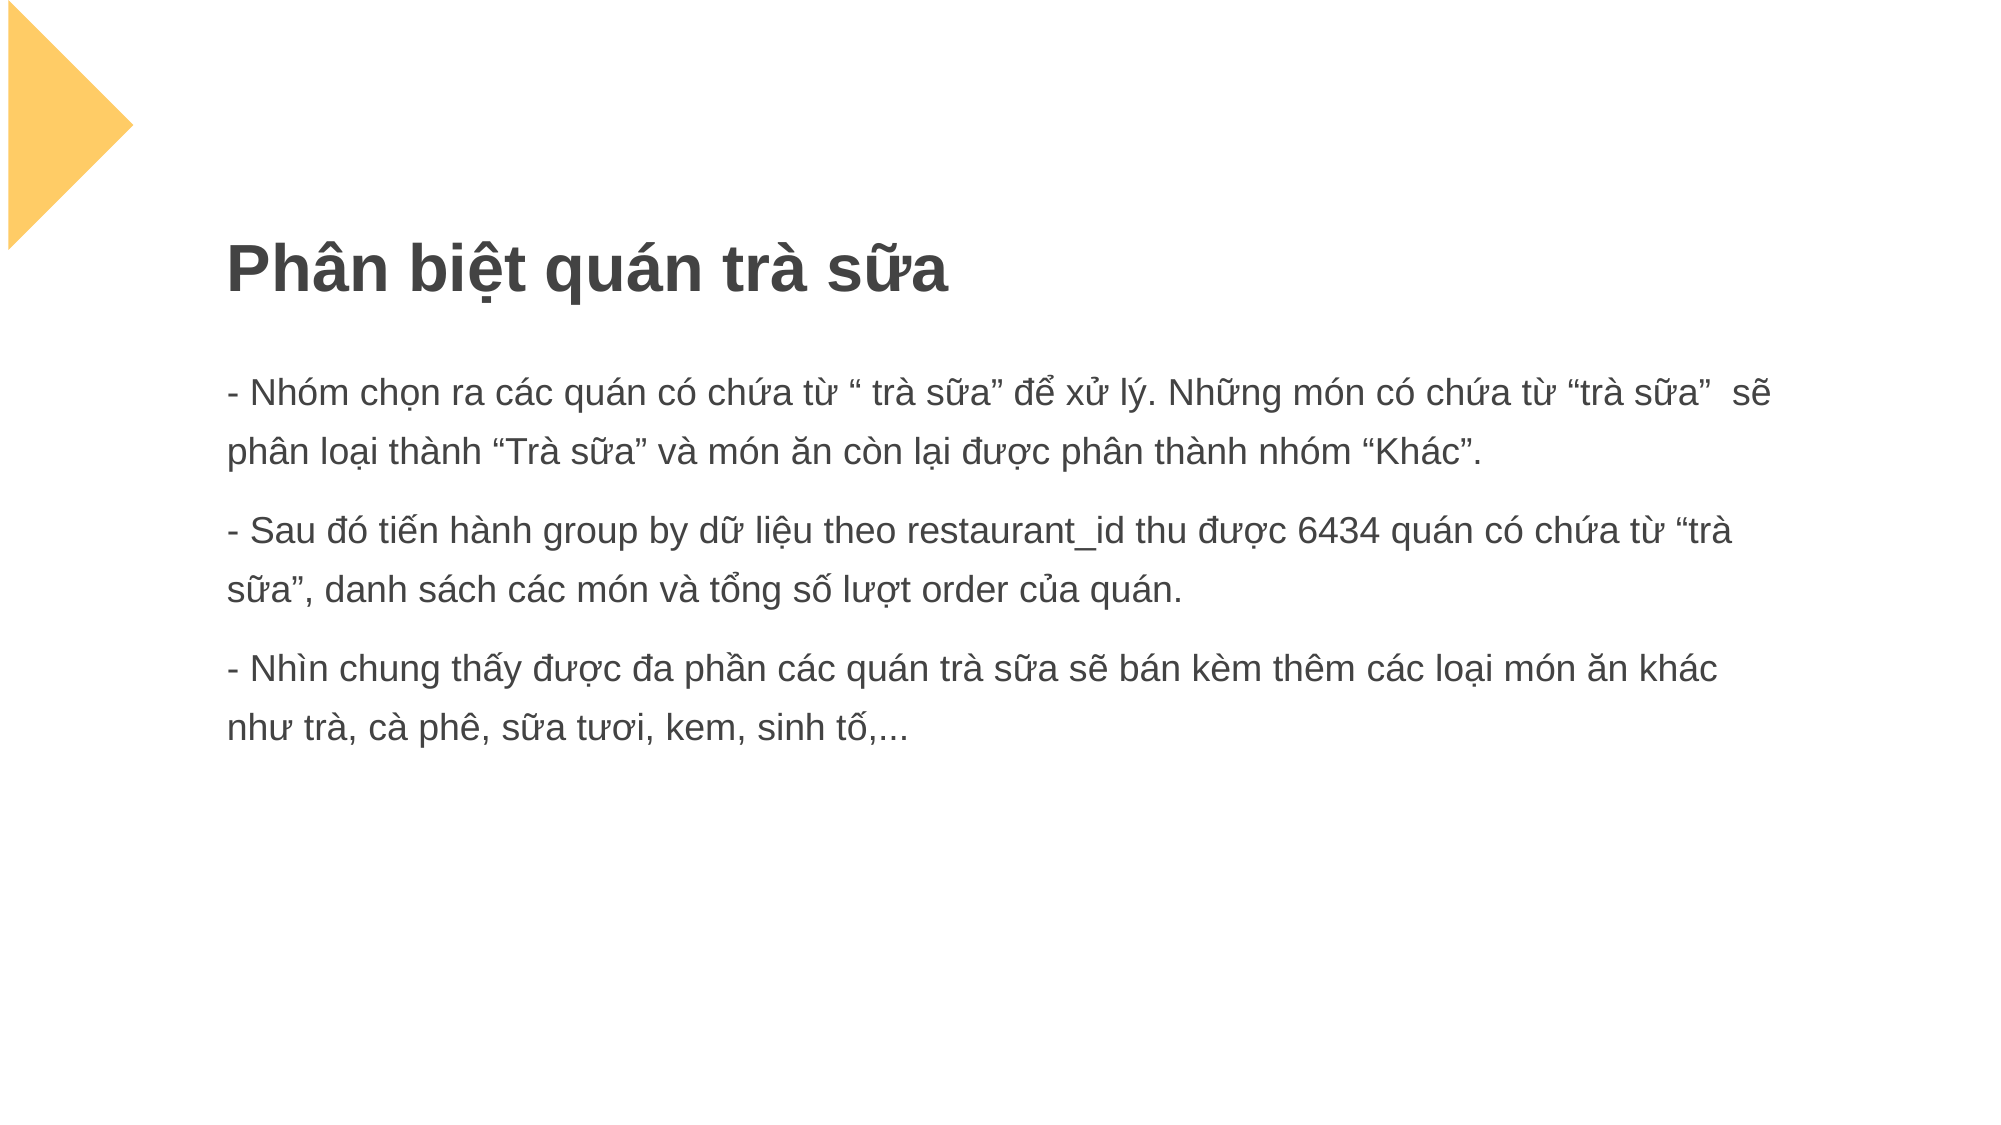

# Phân biệt quán trà sữa
- Nhóm chọn ra các quán có chứa từ “ trà sữa” để xử lý. Những món có chứa từ “trà sữa”  sẽ phân loại thành “Trà sữa” và món ăn còn lại được phân thành nhóm “Khác”.
- Sau đó tiến hành group by dữ liệu theo restaurant_id thu được 6434 quán có chứa từ “trà sữa”, danh sách các món và tổng số lượt order của quán.
- Nhìn chung thấy được đa phần các quán trà sữa sẽ bán kèm thêm các loại món ăn khác như trà, cà phê, sữa tươi, kem, sinh tố,...